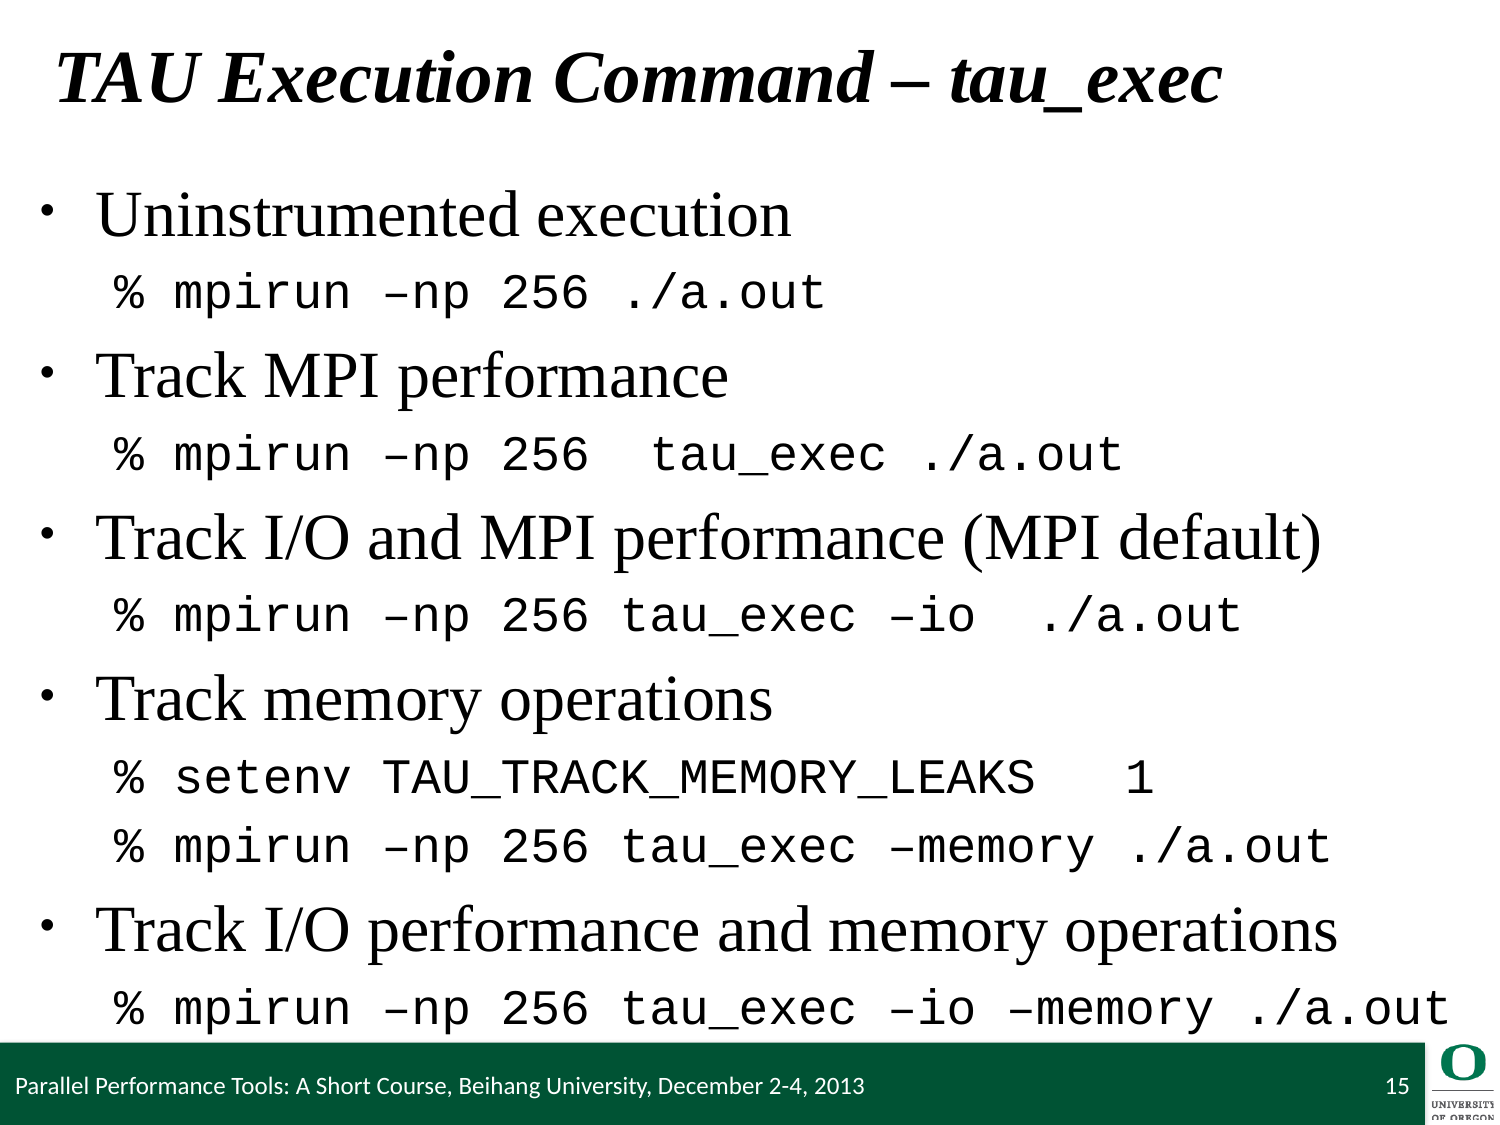

# TAU Execution Command – tau_exec
Uninstrumented execution
% mpirun –np 256 ./a.out
Track MPI performance
% mpirun –np 256  tau_exec ./a.out
Track I/O and MPI performance (MPI default)
% mpirun –np 256 tau_exec –io  ./a.out
Track memory operations
% setenv TAU_TRACK_MEMORY_LEAKS   1
% mpirun –np 256 tau_exec –memory ./a.out
Track I/O performance and memory operations
% mpirun –np 256 tau_exec –io –memory ./a.out
Parallel Performance Tools: A Short Course, Beihang University, December 2-4, 2013
15